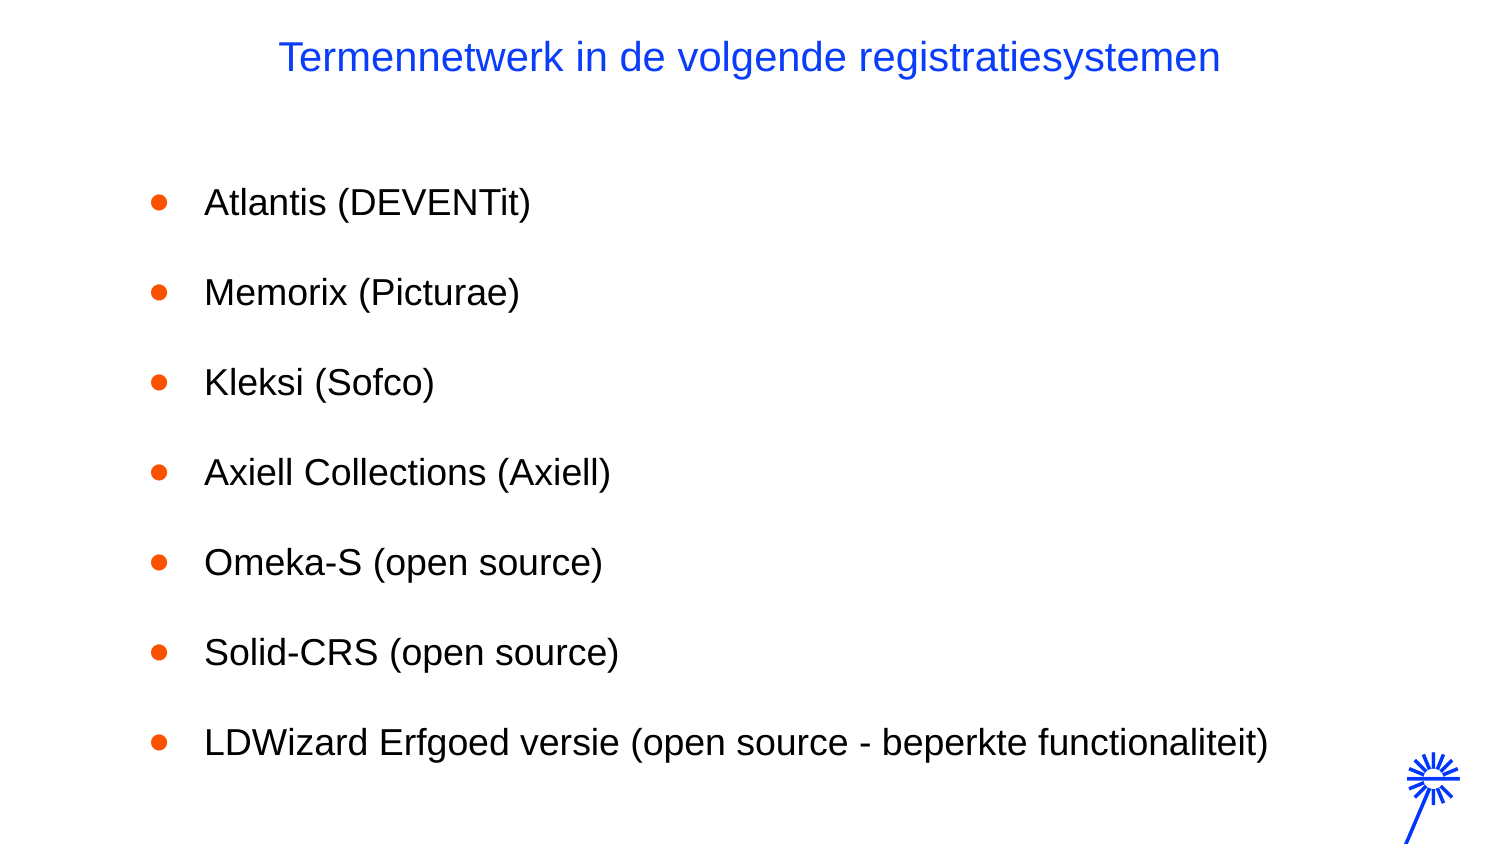

# Termennetwerk in de volgende registratiesystemen
Atlantis (DEVENTit)
Memorix (Picturae)
Kleksi (Sofco)
Axiell Collections (Axiell)
Omeka-S (open source)
Solid-CRS (open source)
LDWizard Erfgoed versie (open source - beperkte functionaliteit)